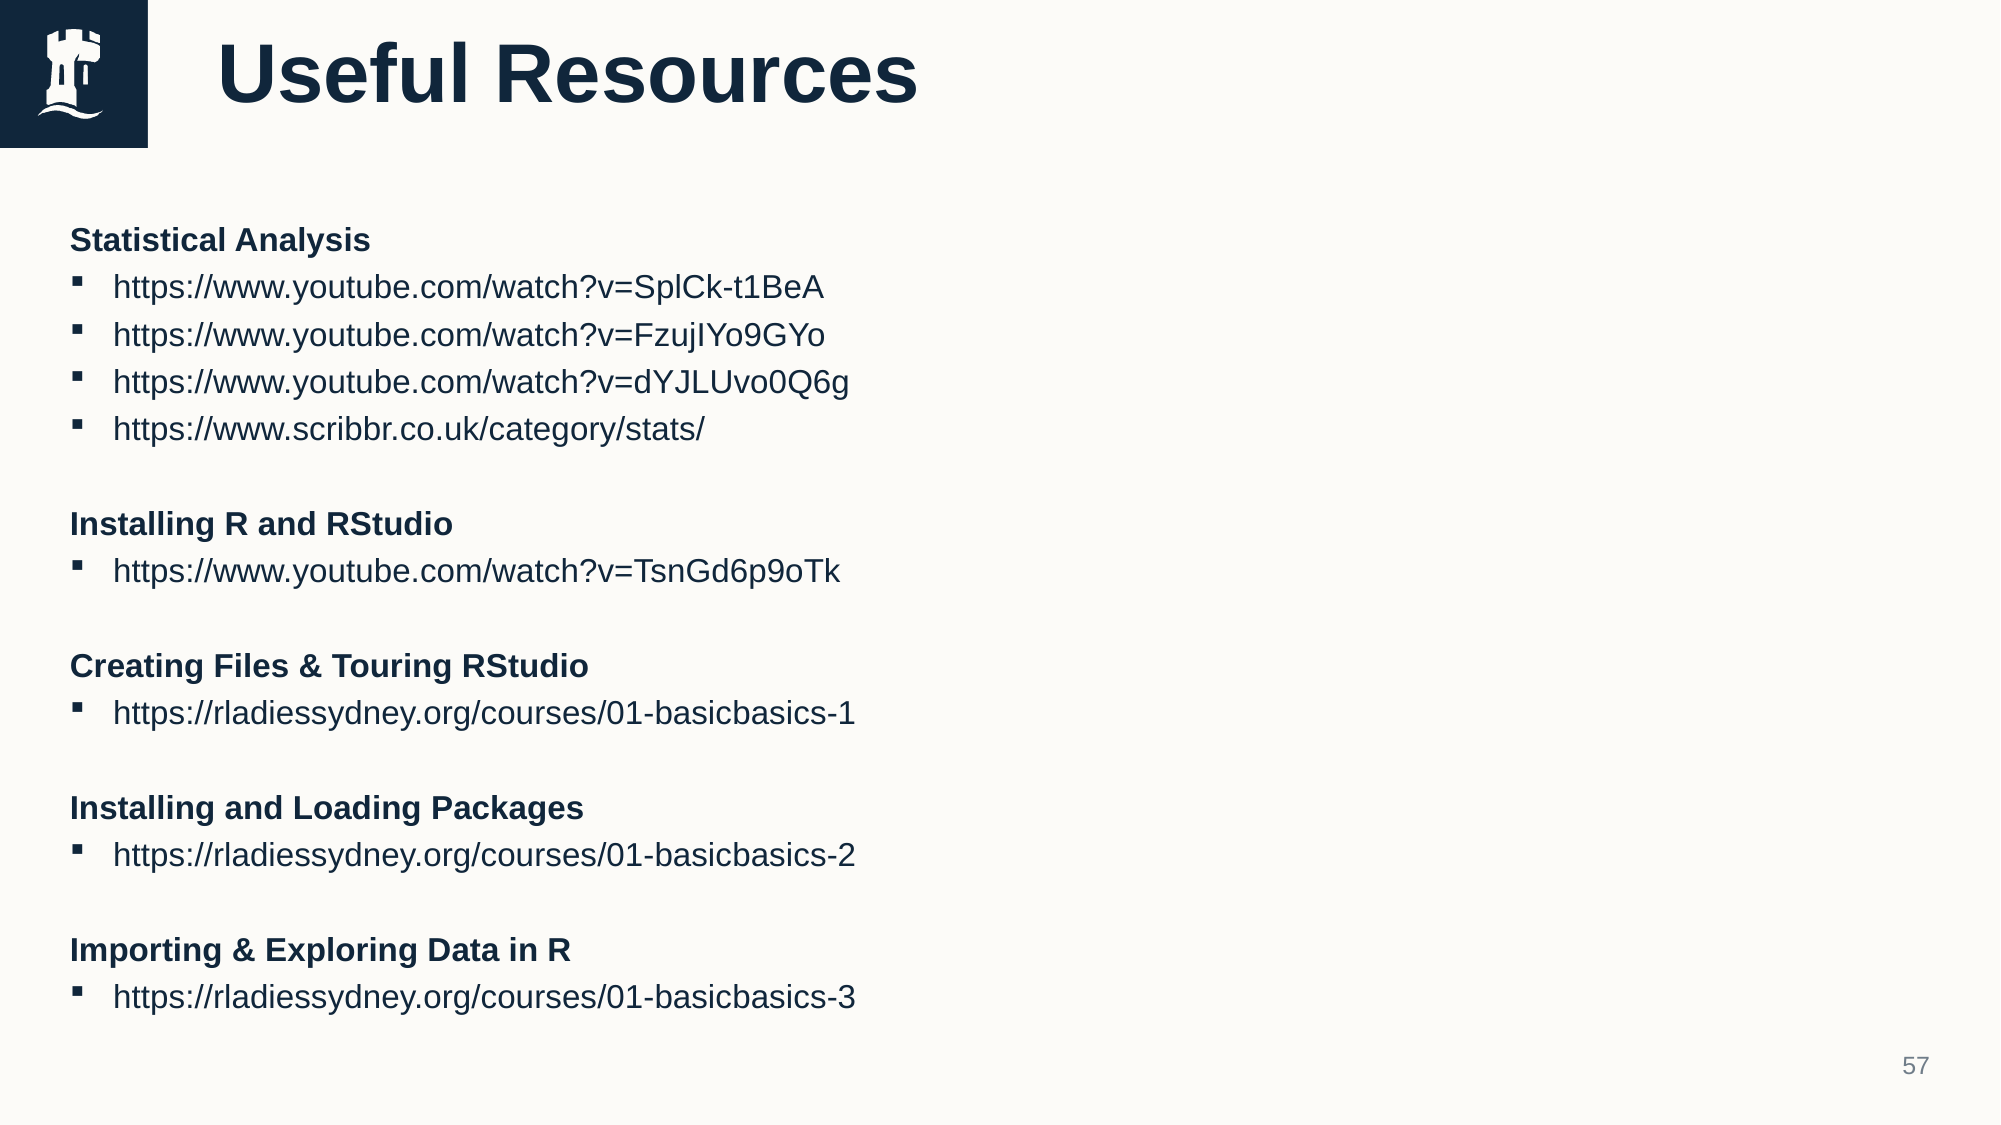

# Useful Resources
Statistical Analysis
https://www.youtube.com/watch?v=SplCk-t1BeA
https://www.youtube.com/watch?v=FzujIYo9GYo
https://www.youtube.com/watch?v=dYJLUvo0Q6g
https://www.scribbr.co.uk/category/stats/

Installing R and RStudio
https://www.youtube.com/watch?v=TsnGd6p9oTk

Creating Files & Touring RStudio
https://rladiessydney.org/courses/01-basicbasics-1

Installing and Loading Packages
https://rladiessydney.org/courses/01-basicbasics-2

Importing & Exploring Data in R
https://rladiessydney.org/courses/01-basicbasics-3

57